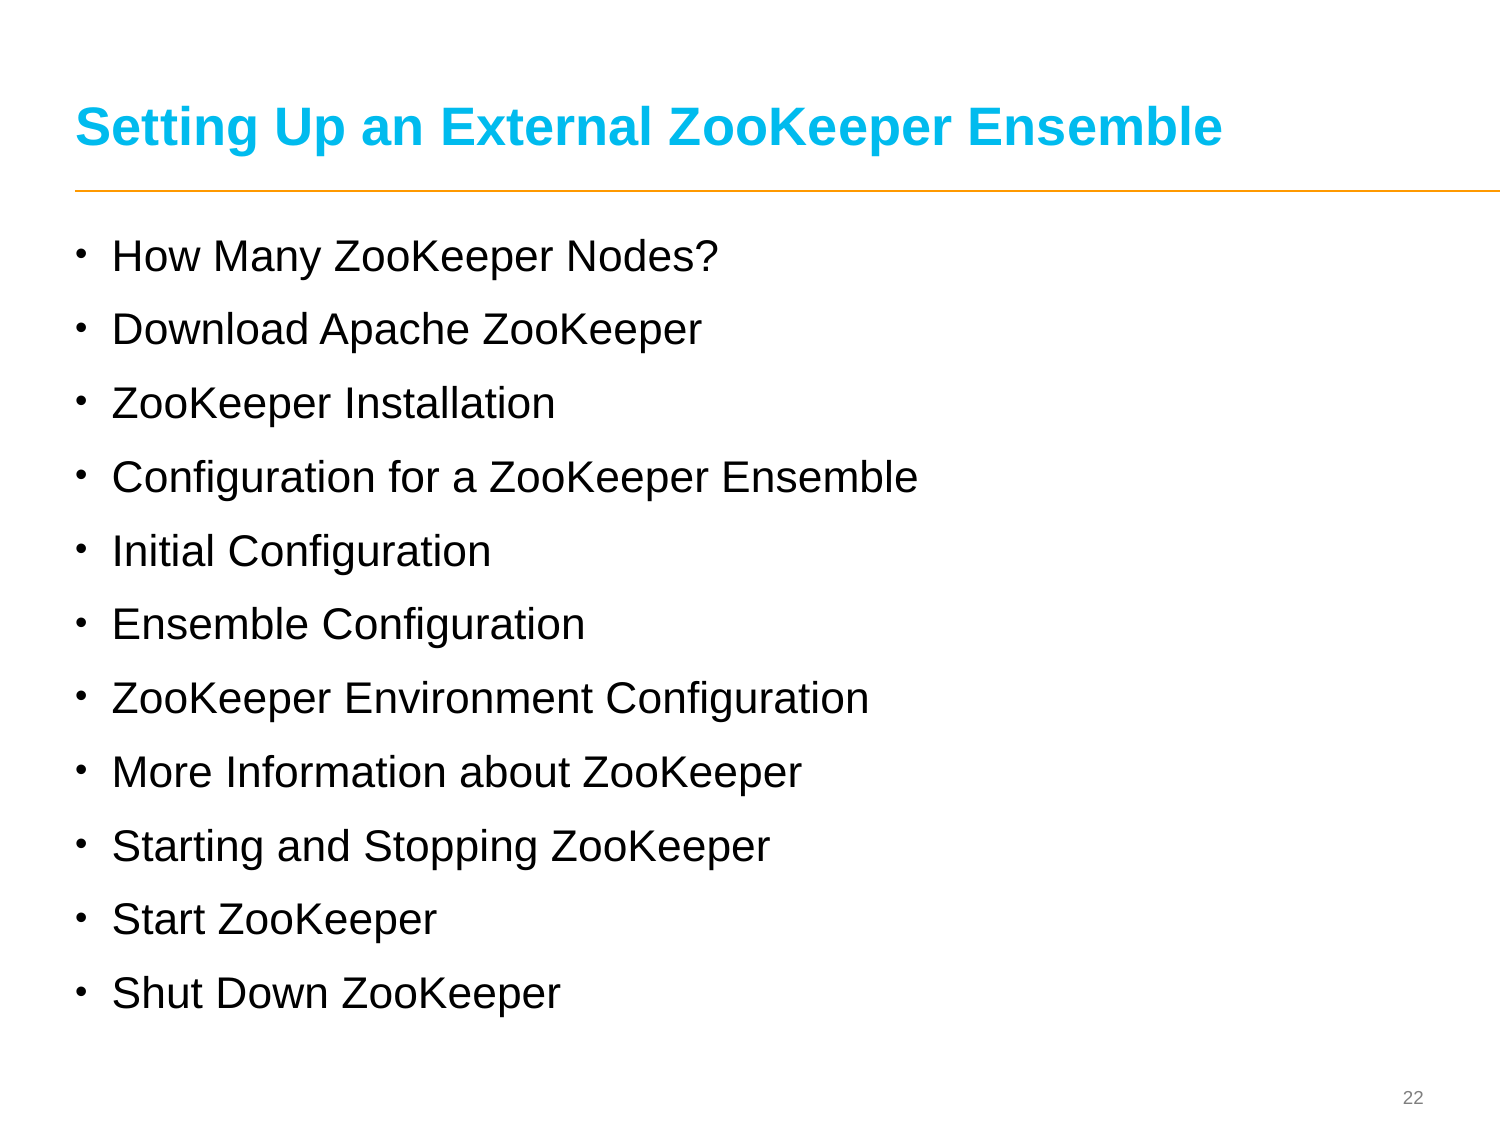

# Setting Up an External ZooKeeper Ensemble
How Many ZooKeeper Nodes?
Download Apache ZooKeeper
ZooKeeper Installation
Configuration for a ZooKeeper Ensemble
Initial Configuration
Ensemble Configuration
ZooKeeper Environment Configuration
More Information about ZooKeeper
Starting and Stopping ZooKeeper
Start ZooKeeper
Shut Down ZooKeeper